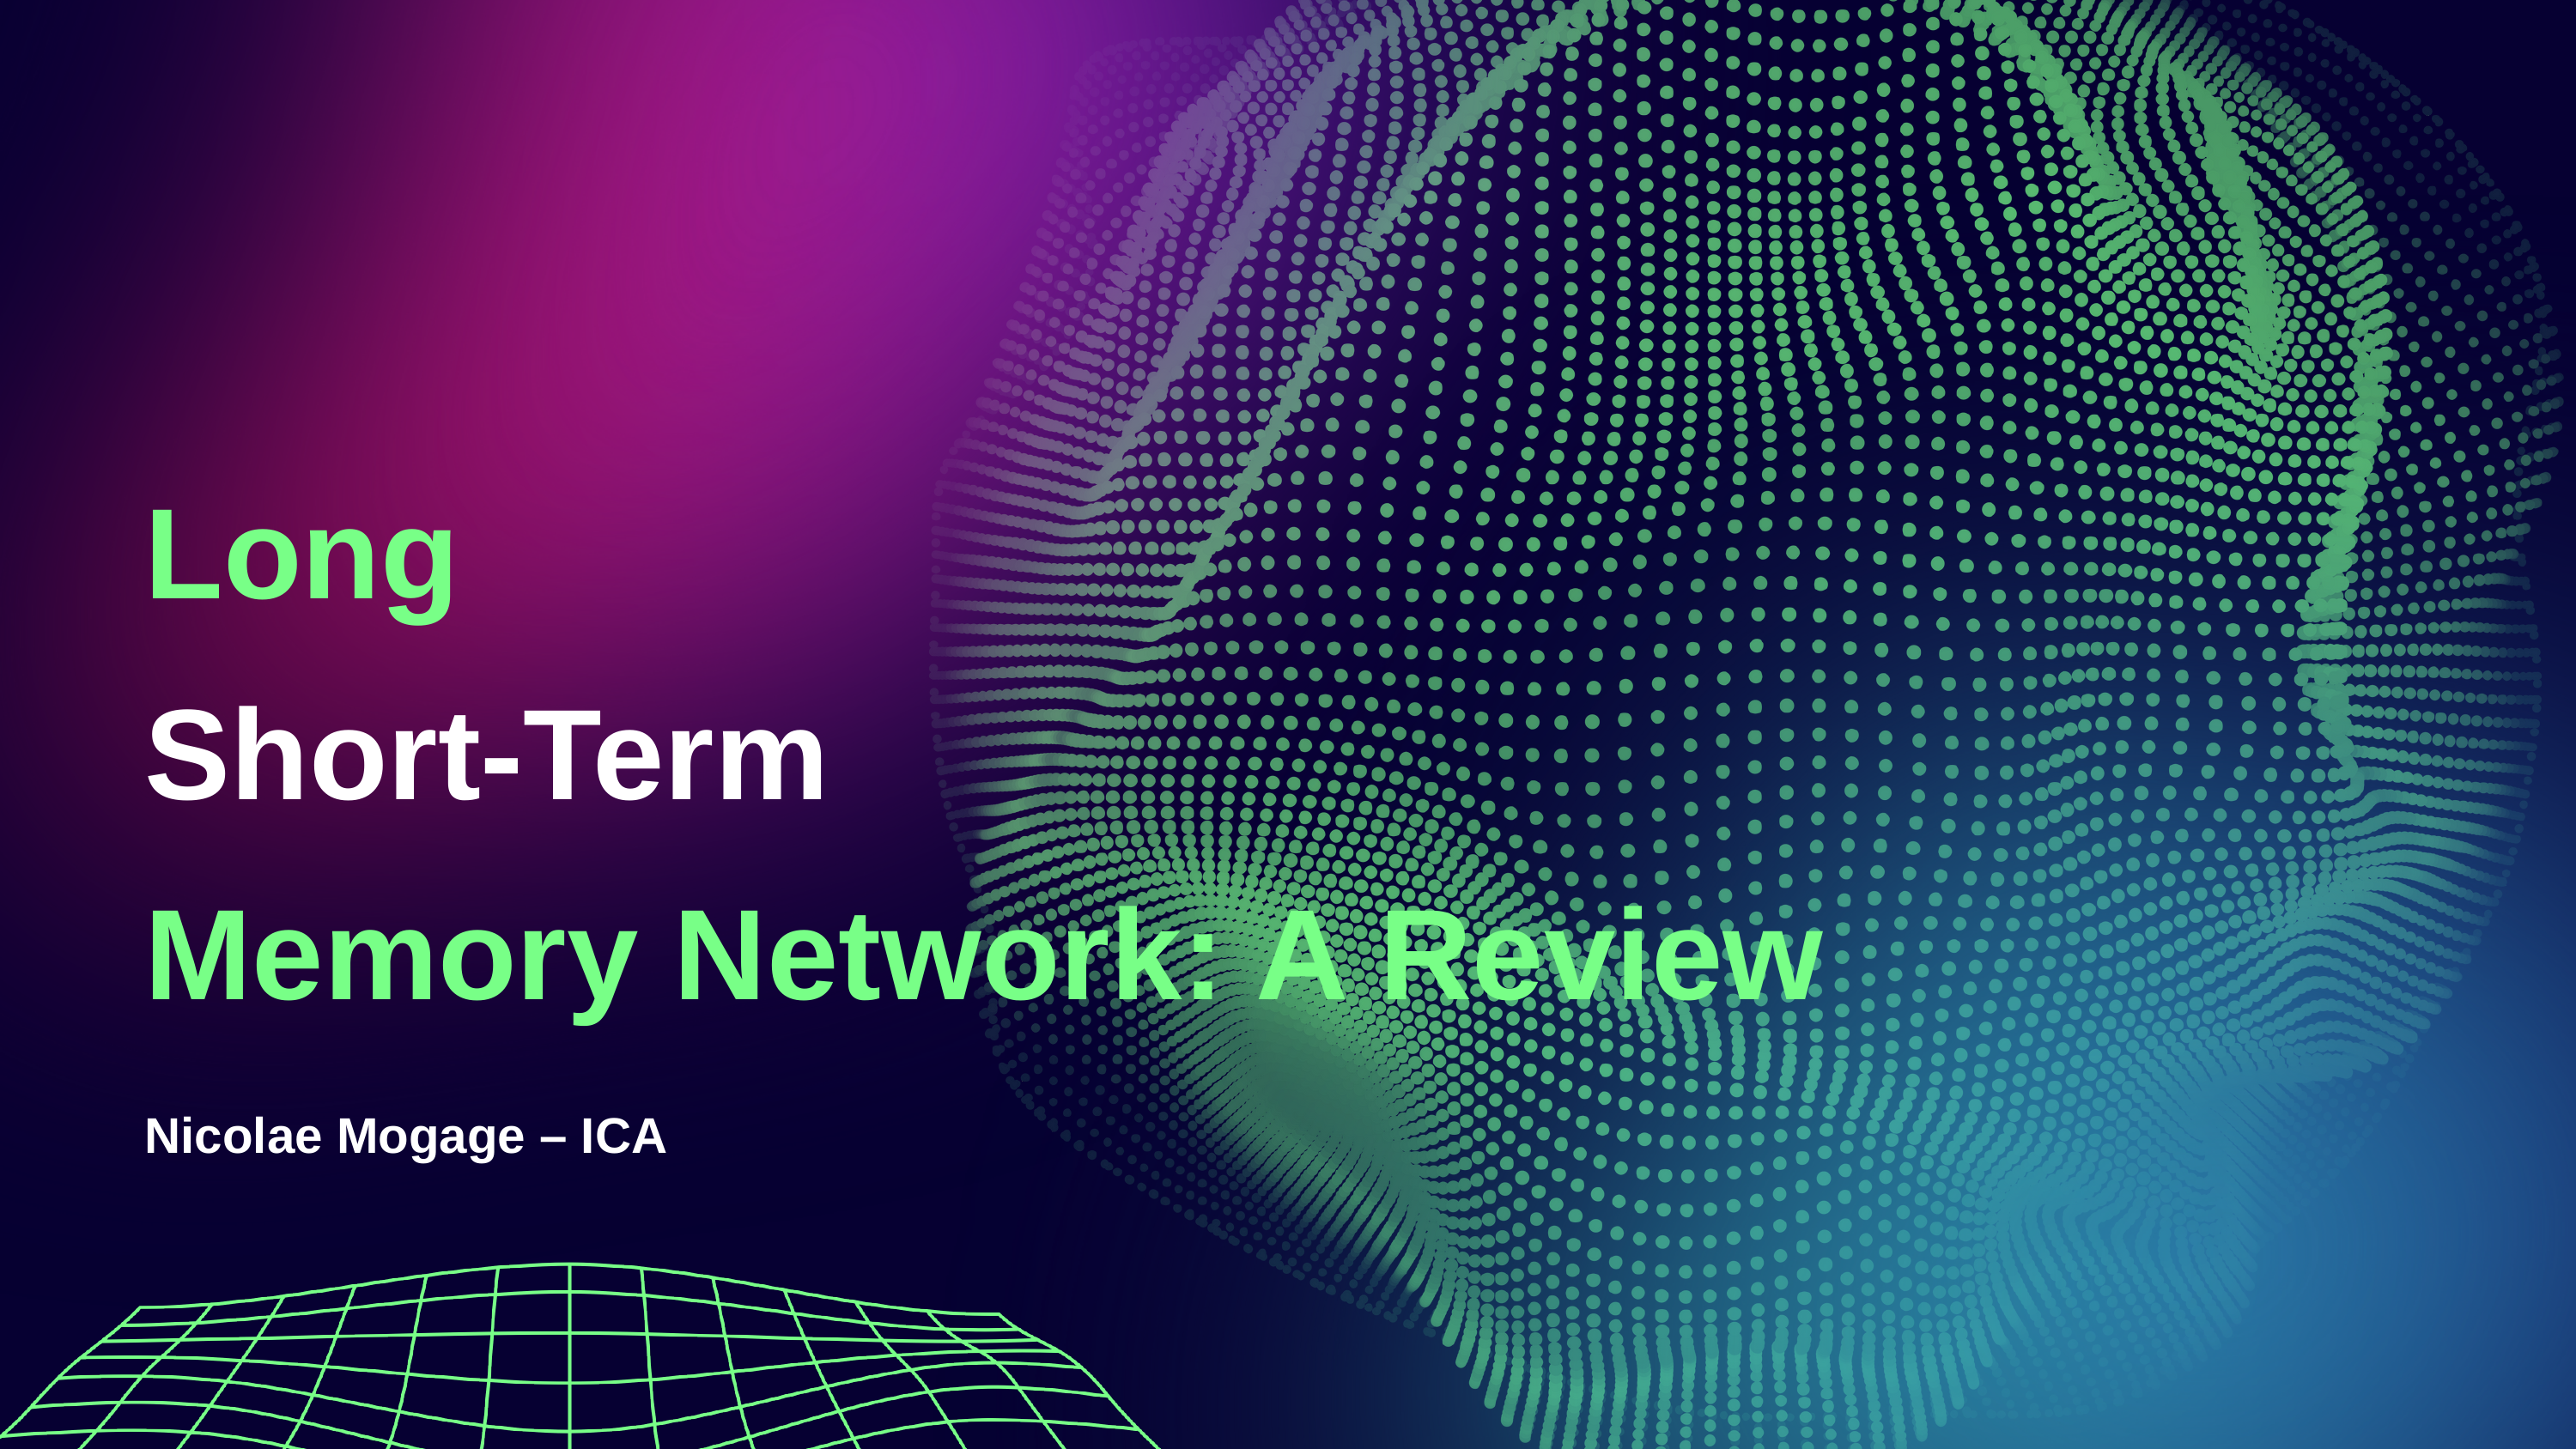

Long
Short-Term
Memory Network: A Review
Nicolae Mogage – ICA